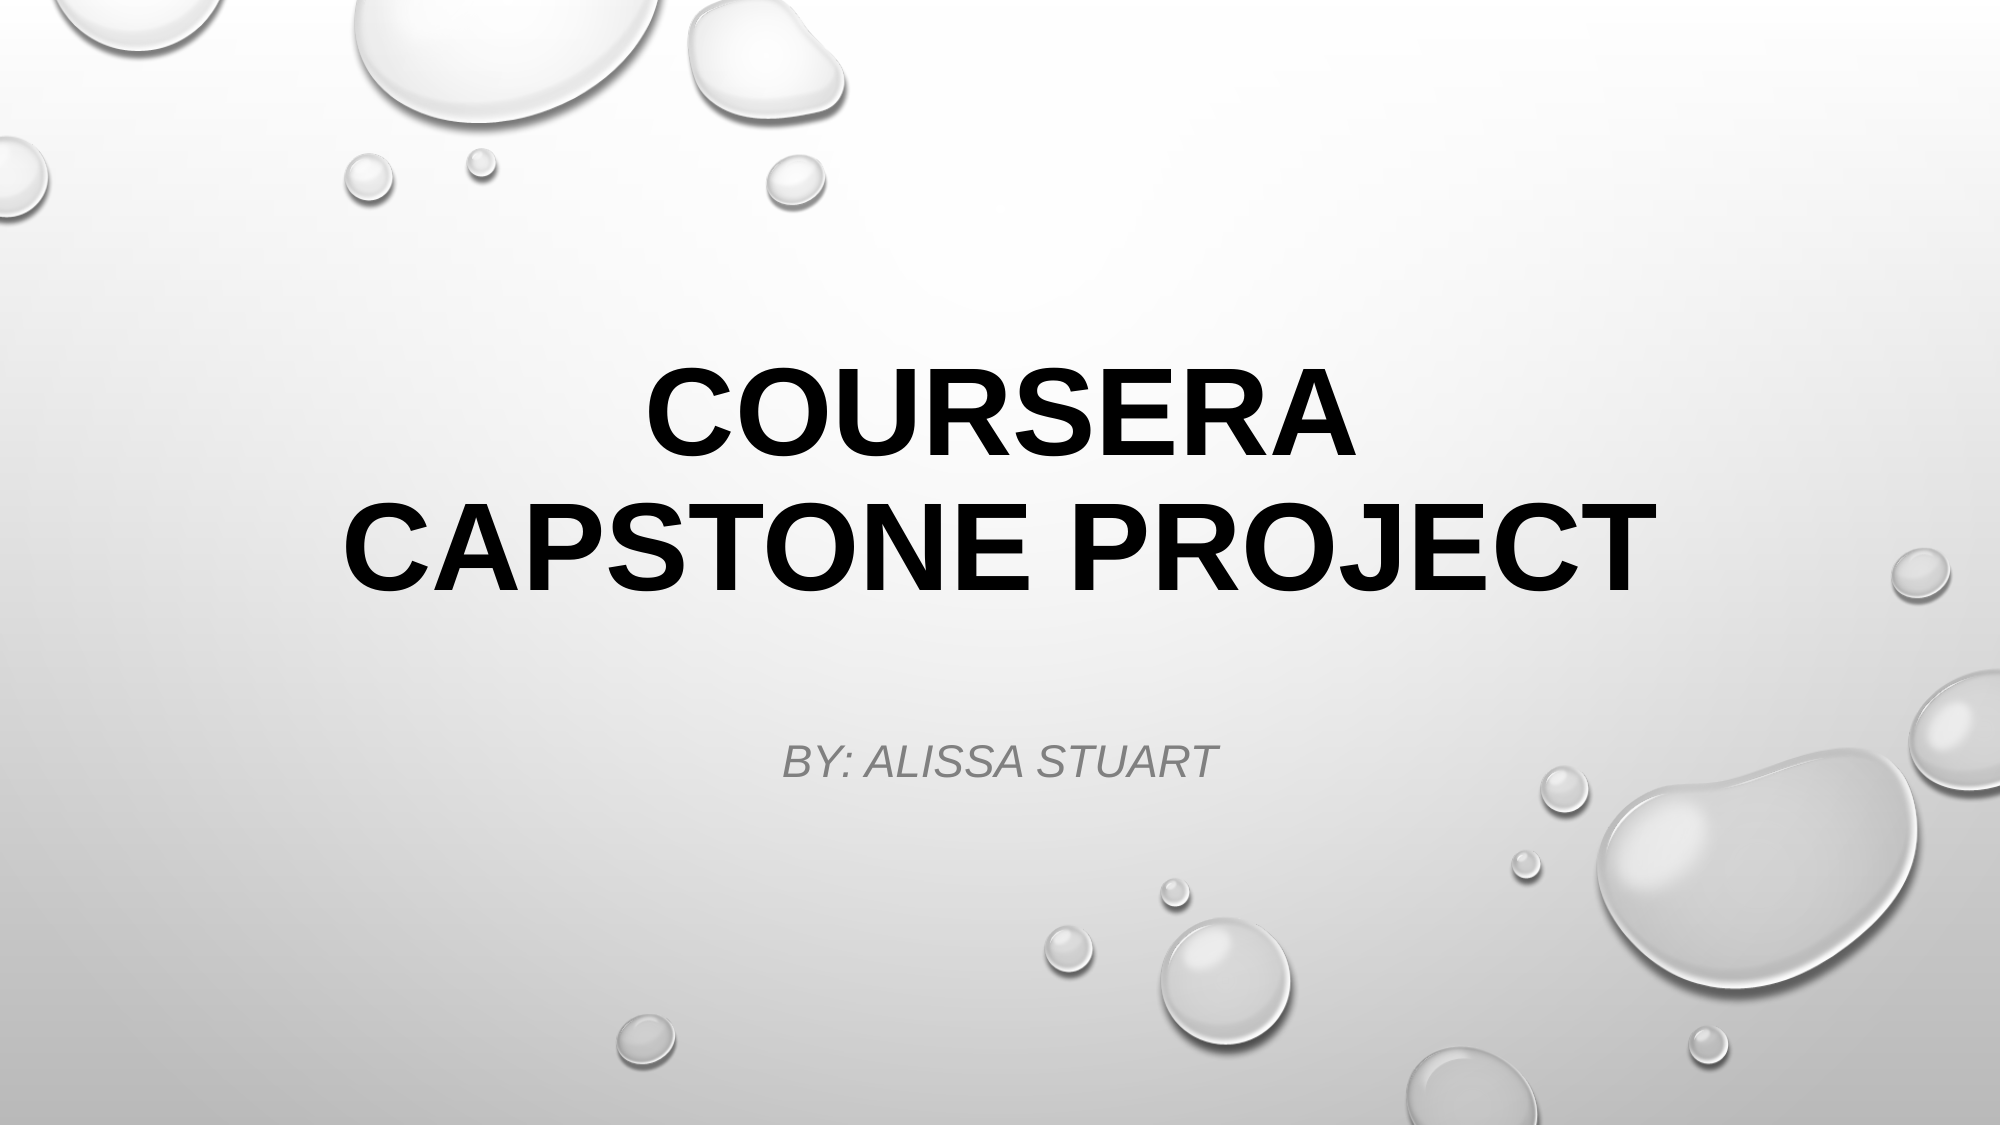

# Coursera Capstone Project

By: Alissa Stuart